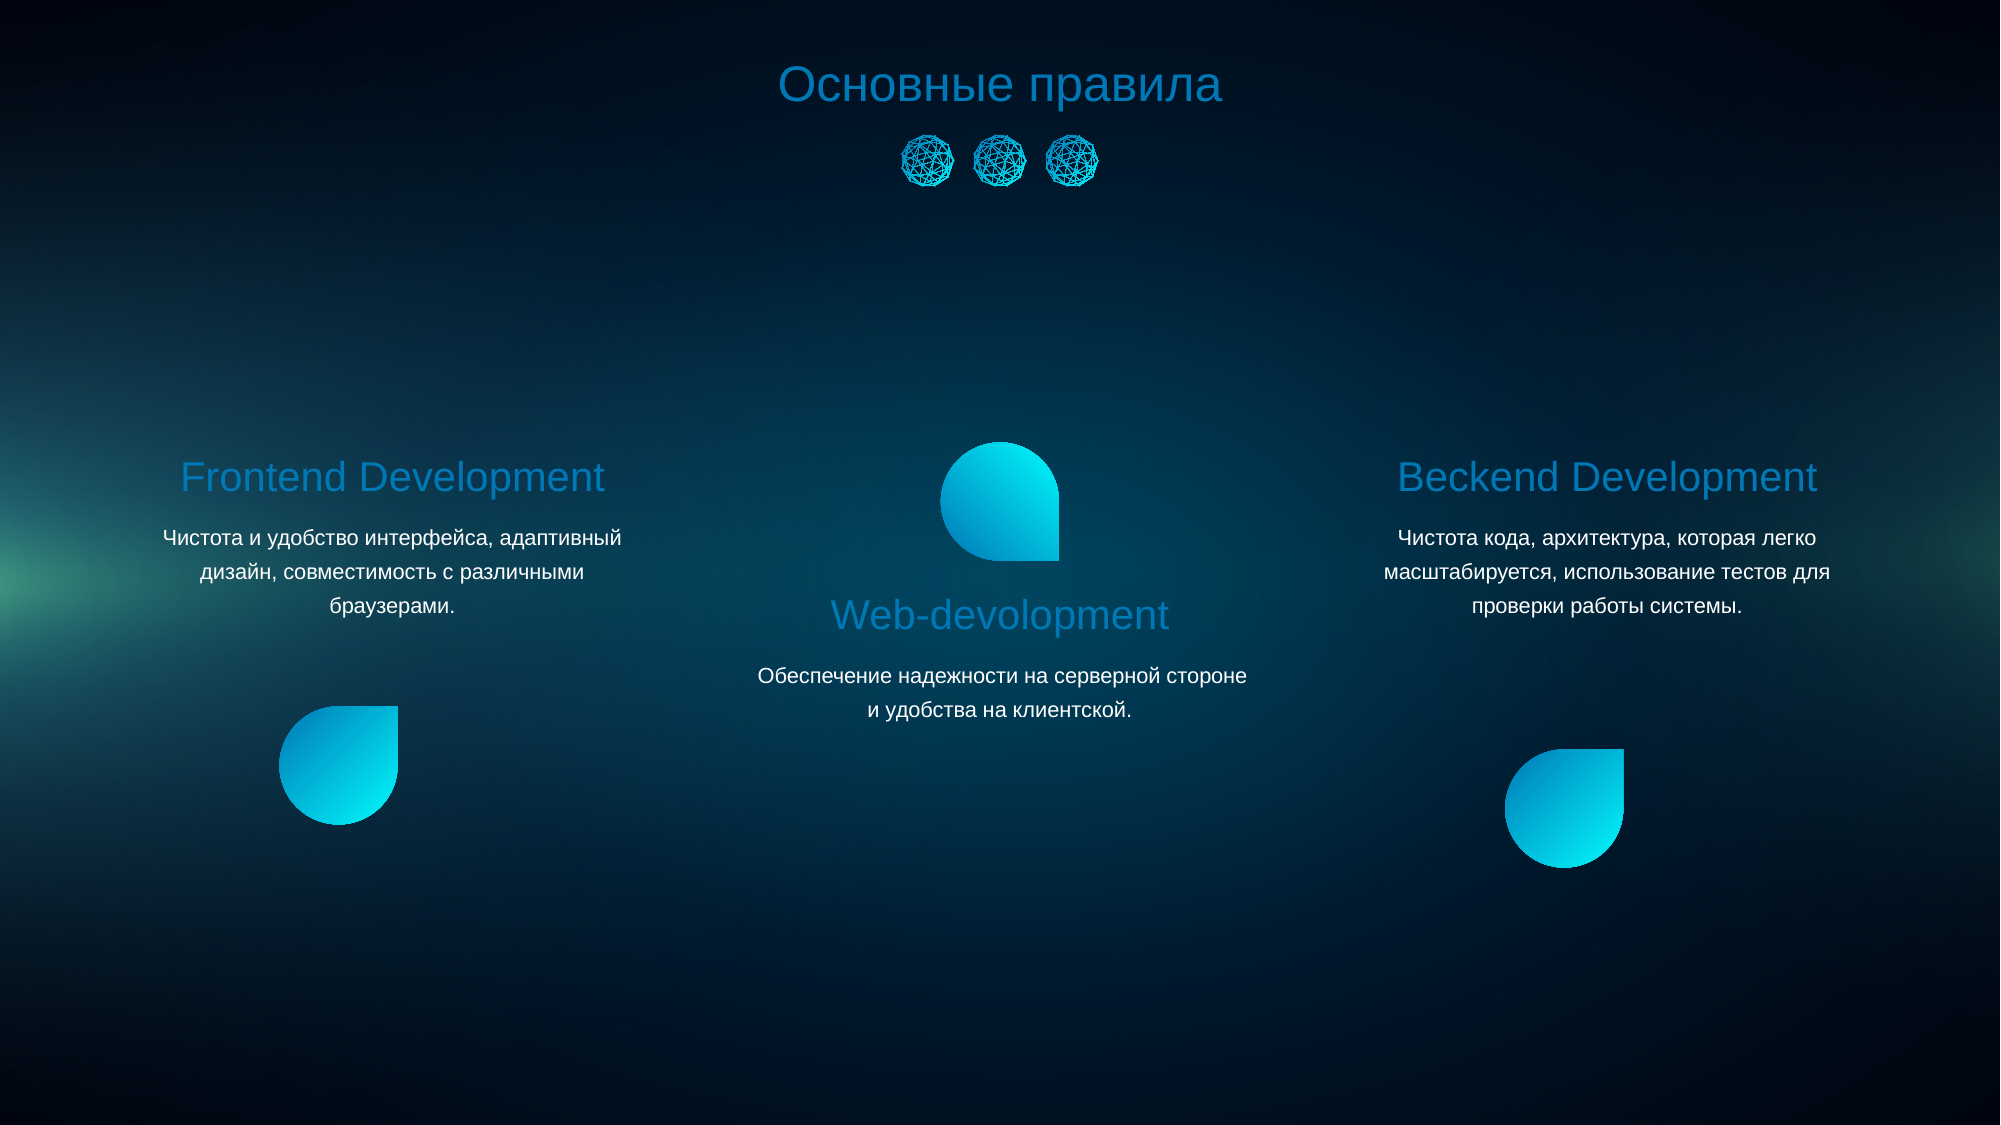

Основные правила

Frontend Development

Beckend Development
Чистота и удобство интерфейса, адаптивный дизайн, совместимость с различными браузерами.
Чистота кода, архитектура, которая легко масштабируется, использование тестов для проверки работы системы.
Web-devolopment
 Обеспечение надежности на серверной стороне и удобства на клиентской.